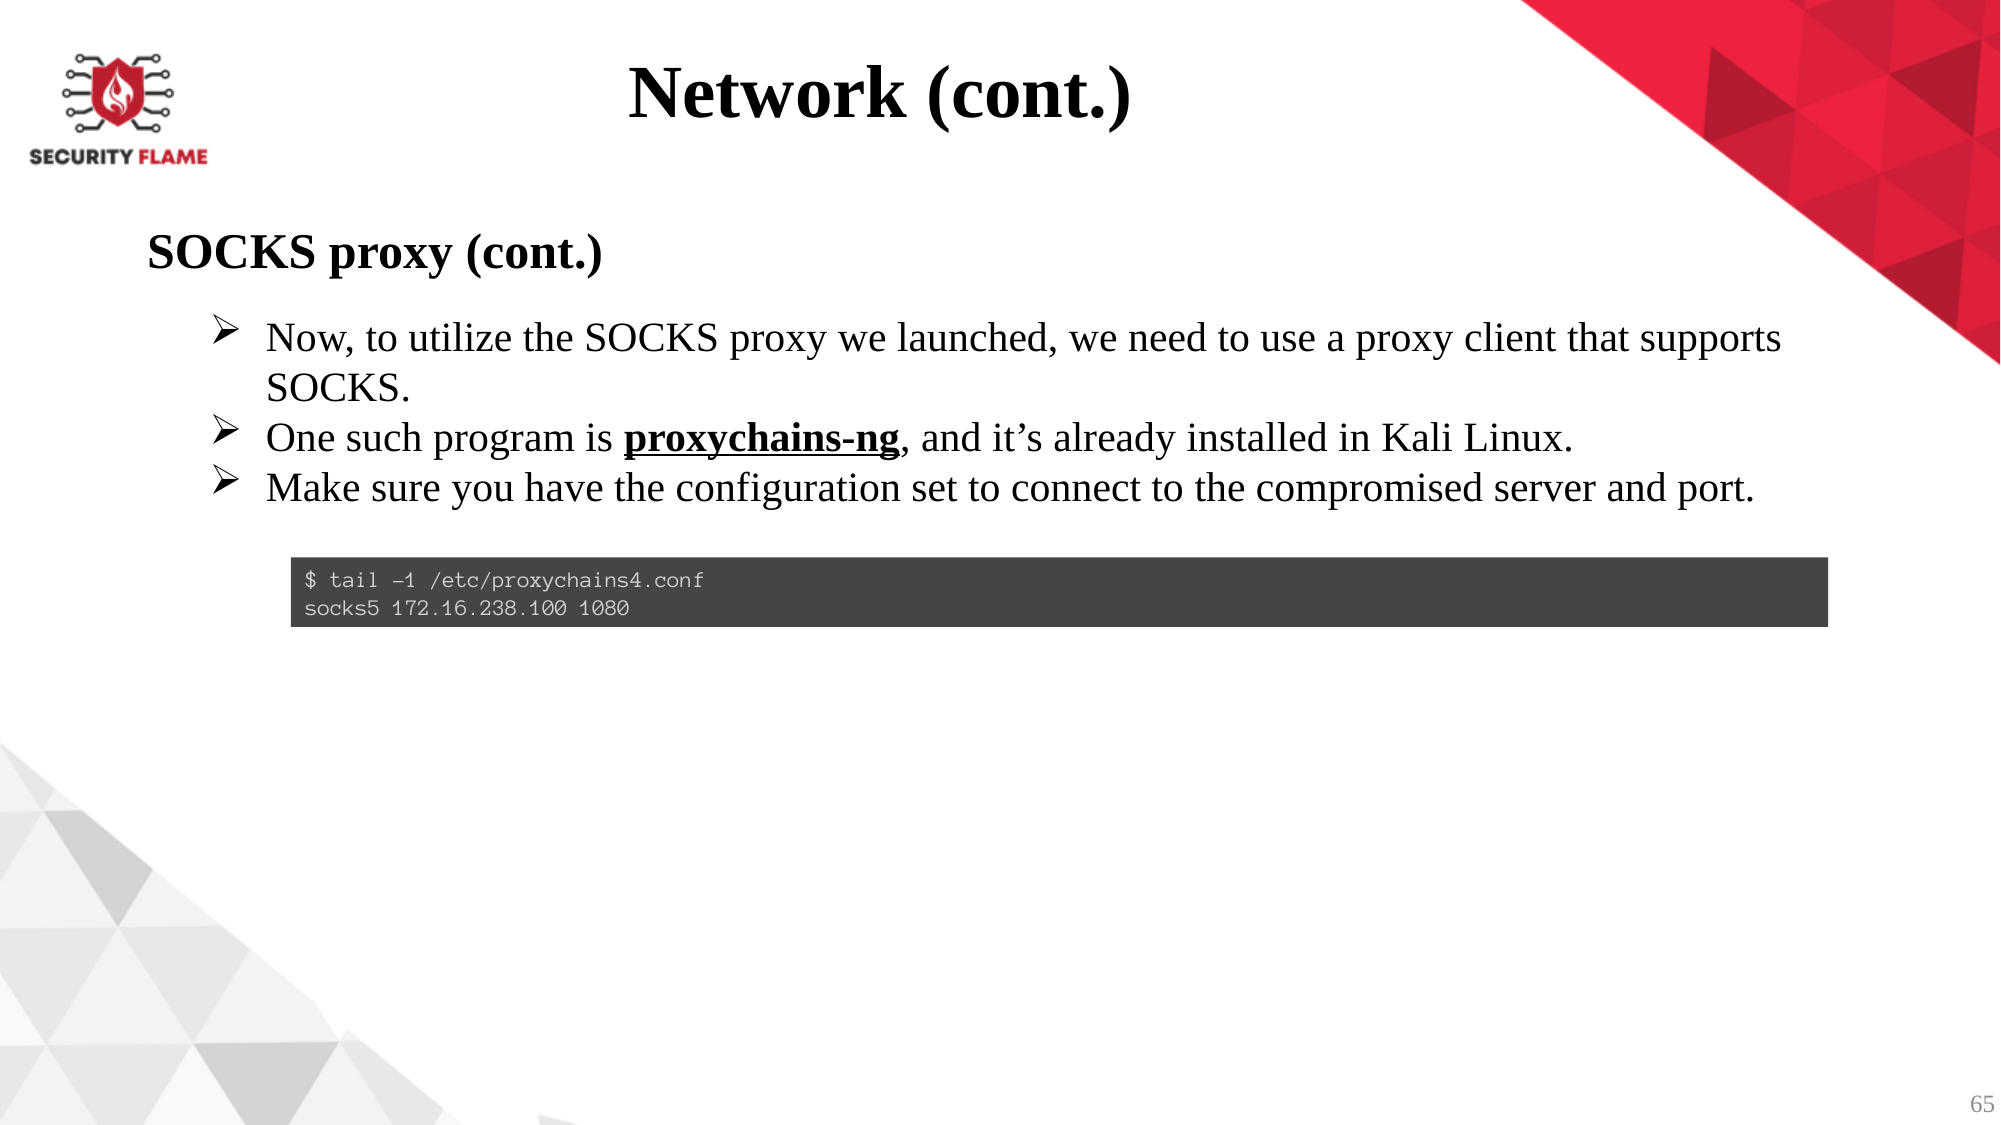

Network (cont.)
SOCKS proxy (cont.)
Now, to utilize the SOCKS proxy we launched, we need to use a proxy client that supports SOCKS.
One such program is proxychains-ng, and it’s already installed in Kali Linux.
Make sure you have the configuration set to connect to the compromised server and port.
$ tail -1 /etc/proxychains4.conf
socks5 172.16.238.100 1080
65